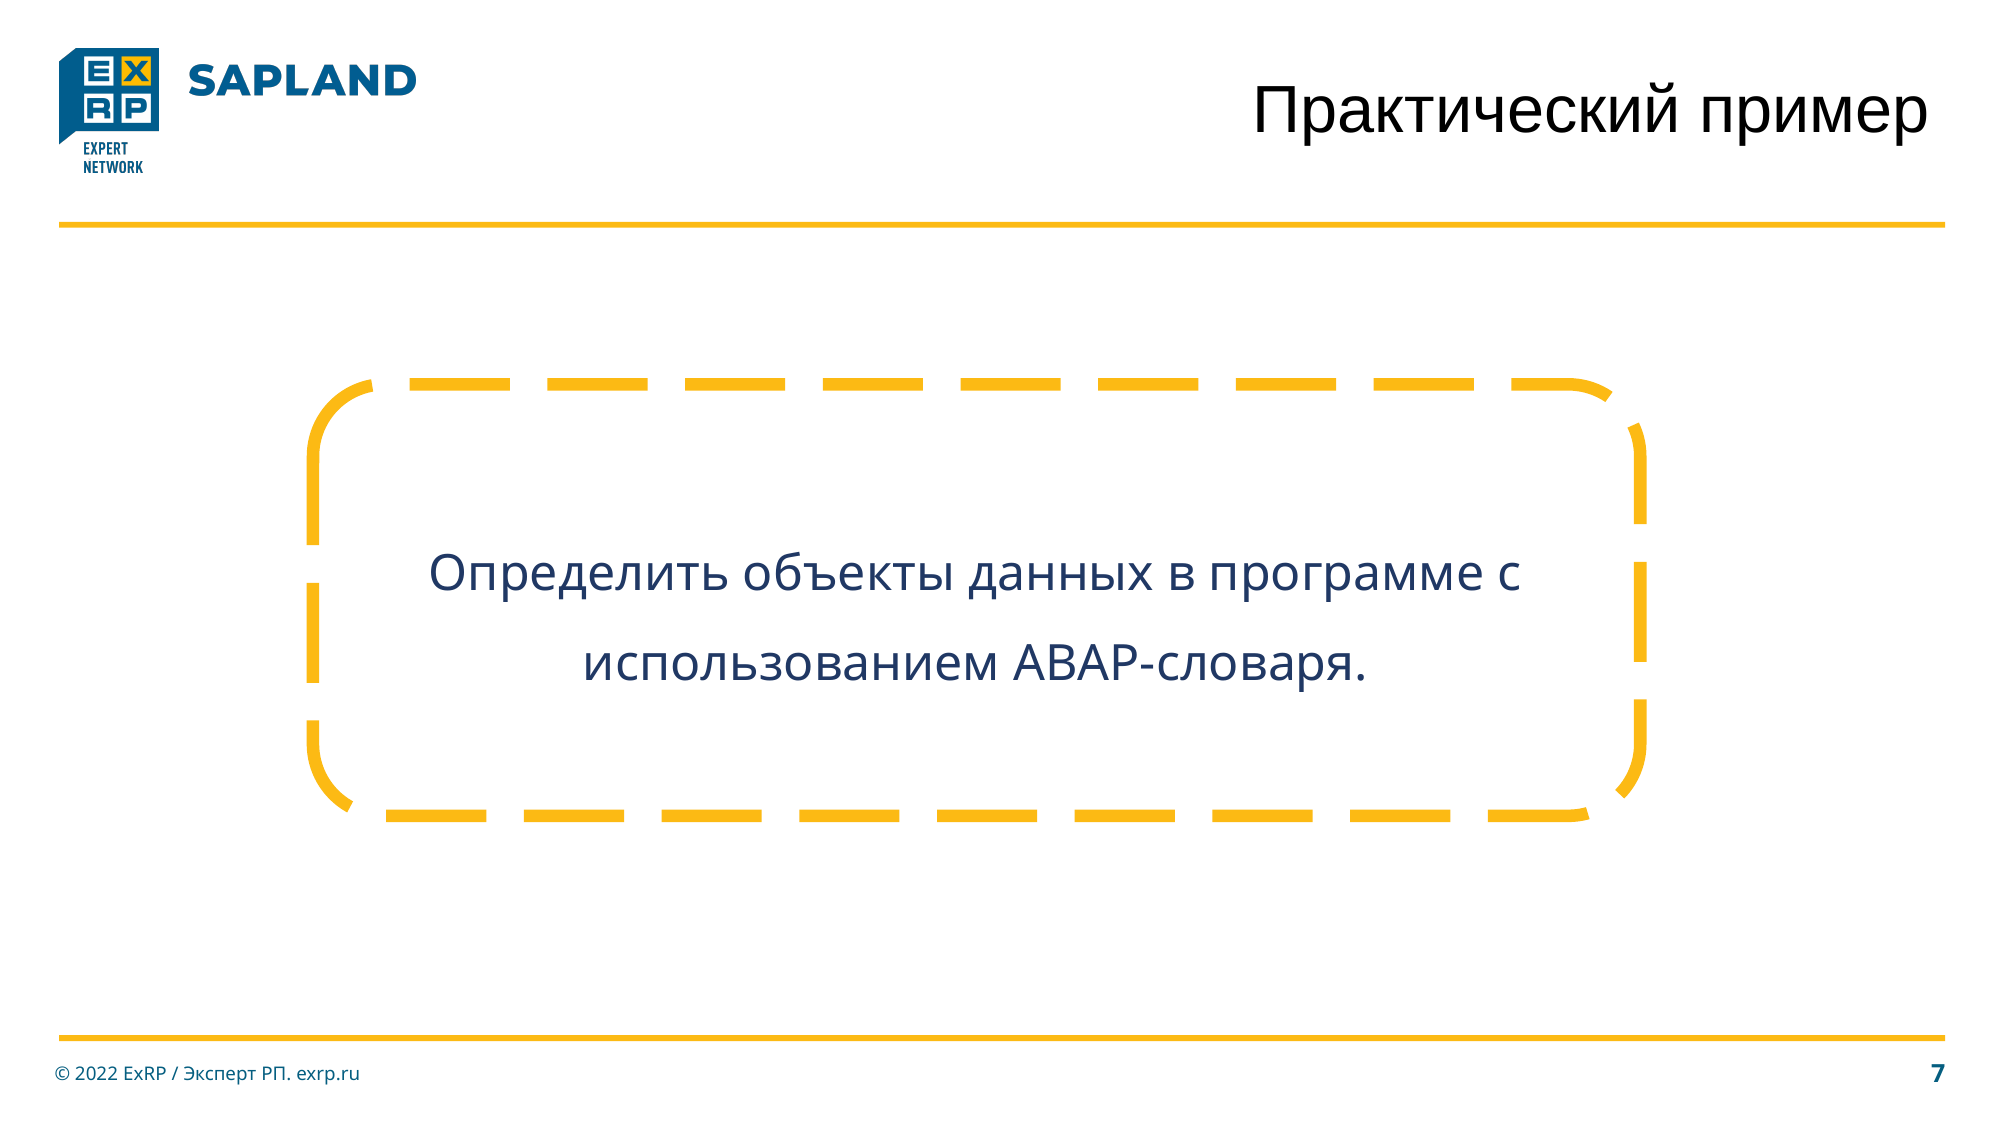

# Практический пример

Определить объекты данных в программе с использованием ABAP-словаря.
© 2022 ExRP / Эксперт РП. exrp.ru
7